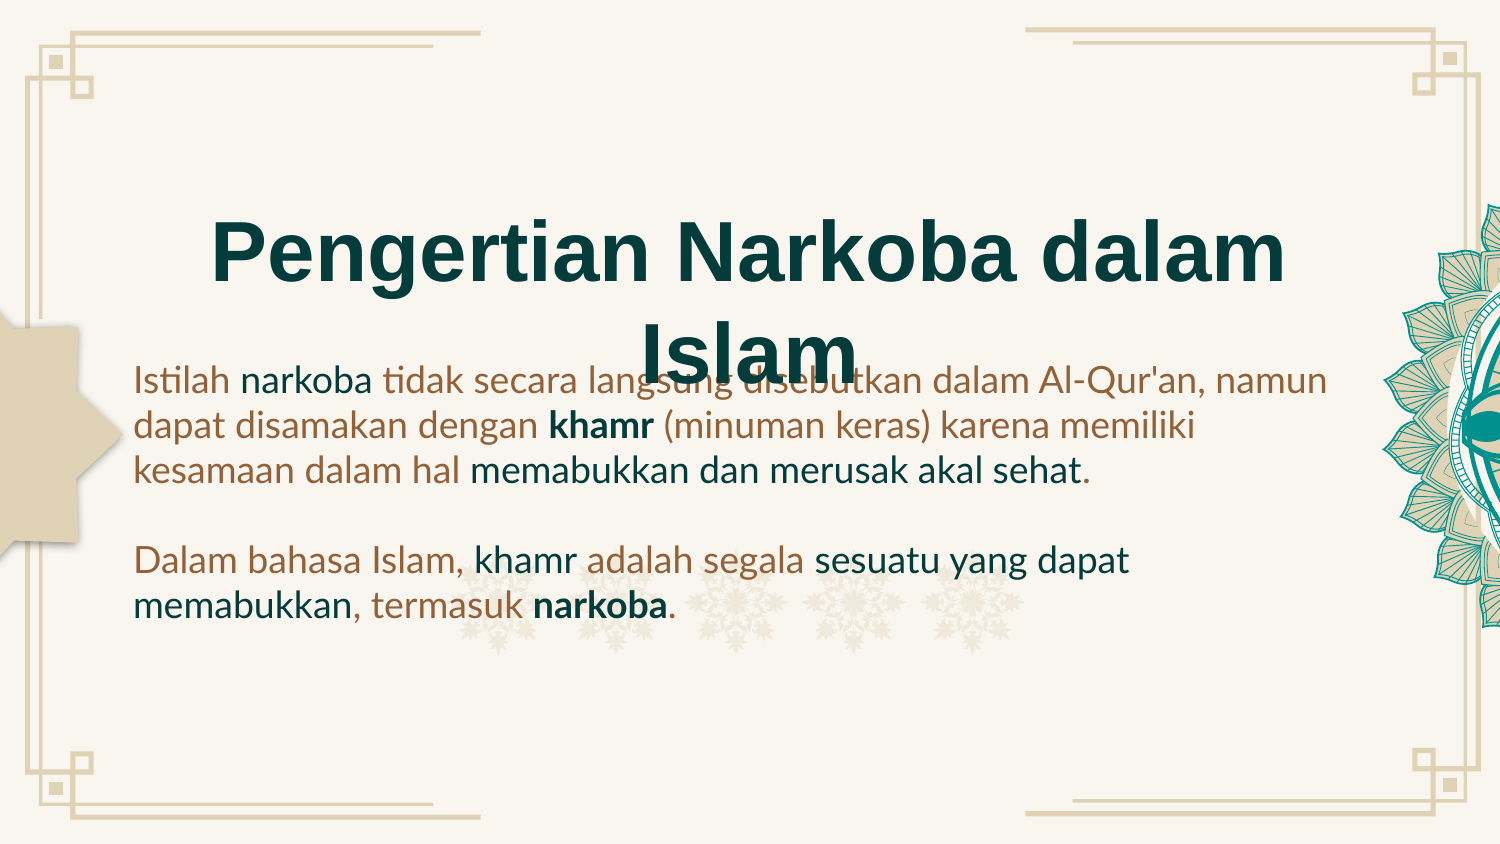

# Pengertian Narkoba dalam Islam

Istilah narkoba tidak secara langsung disebutkan dalam Al-Qur'an, namun dapat disamakan dengan khamr (minuman keras) karena memiliki kesamaan dalam hal memabukkan dan merusak akal sehat.

Dalam bahasa Islam, khamr adalah segala sesuatu yang dapat memabukkan, termasuk narkoba.
المخدرات
Jauhkan Diri dari Narkoba

Menghindari Perusak Akal dan Jiwa